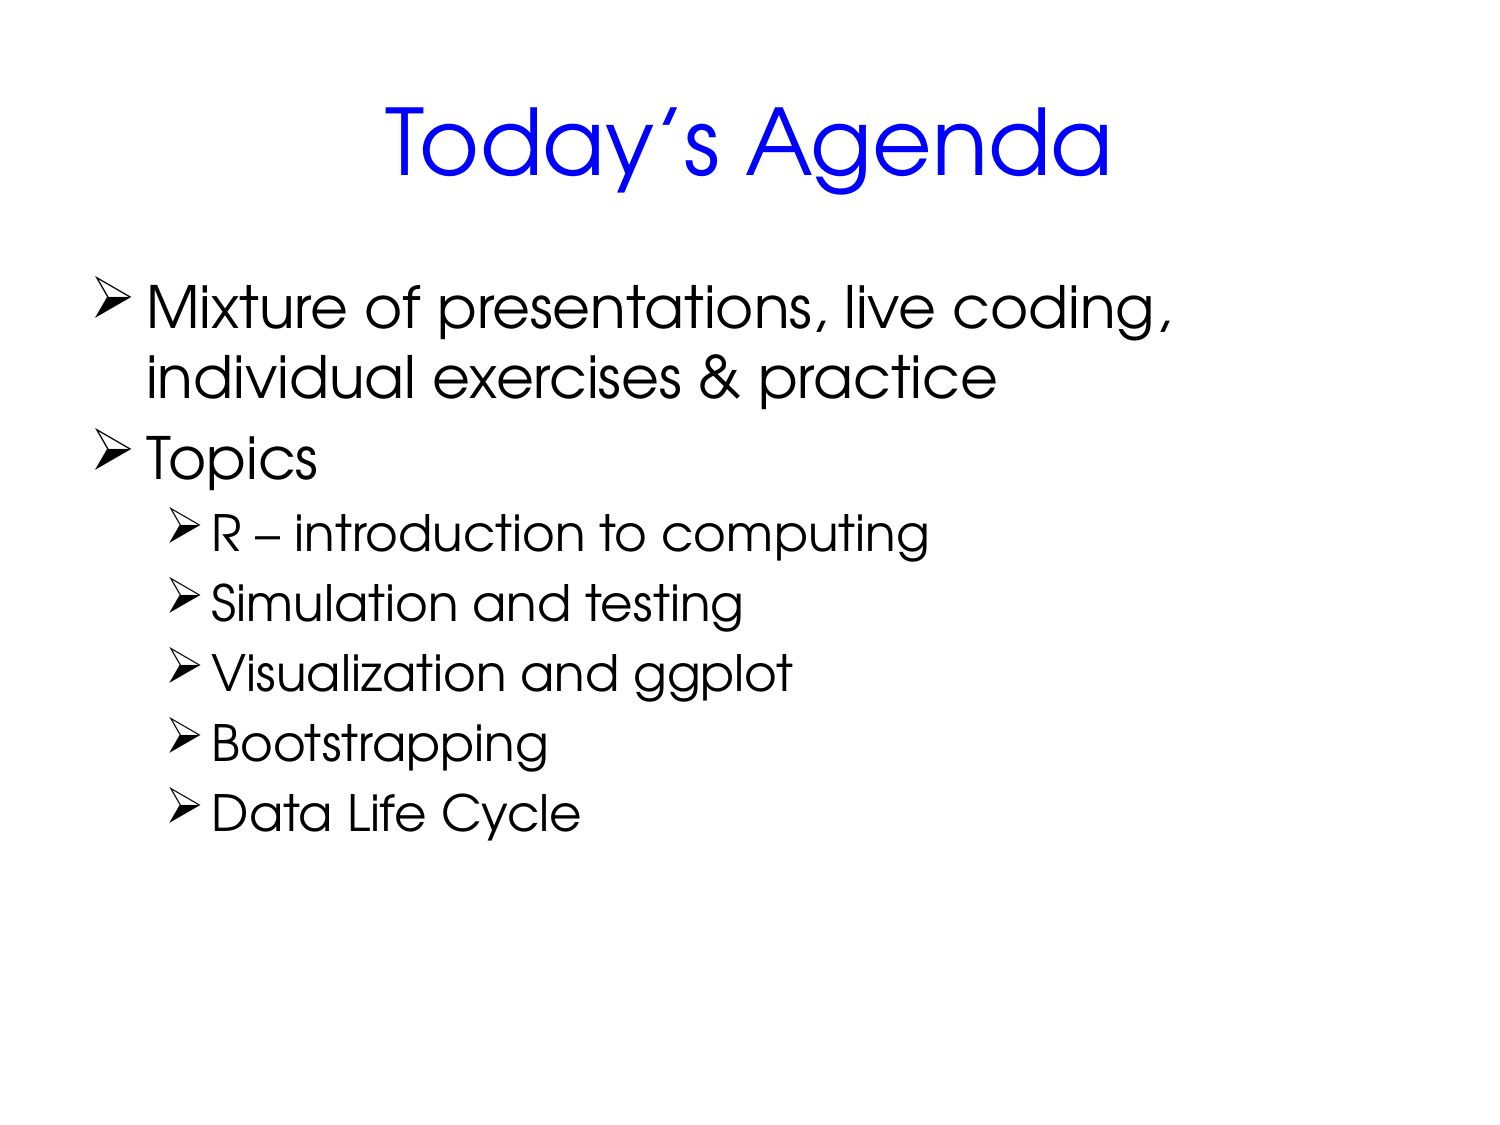

# Today’s Agenda
Mixture of presentations, live coding, individual exercises & practice
Topics
R – introduction to computing
Simulation and testing
Visualization and ggplot
Bootstrapping
Data Life Cycle